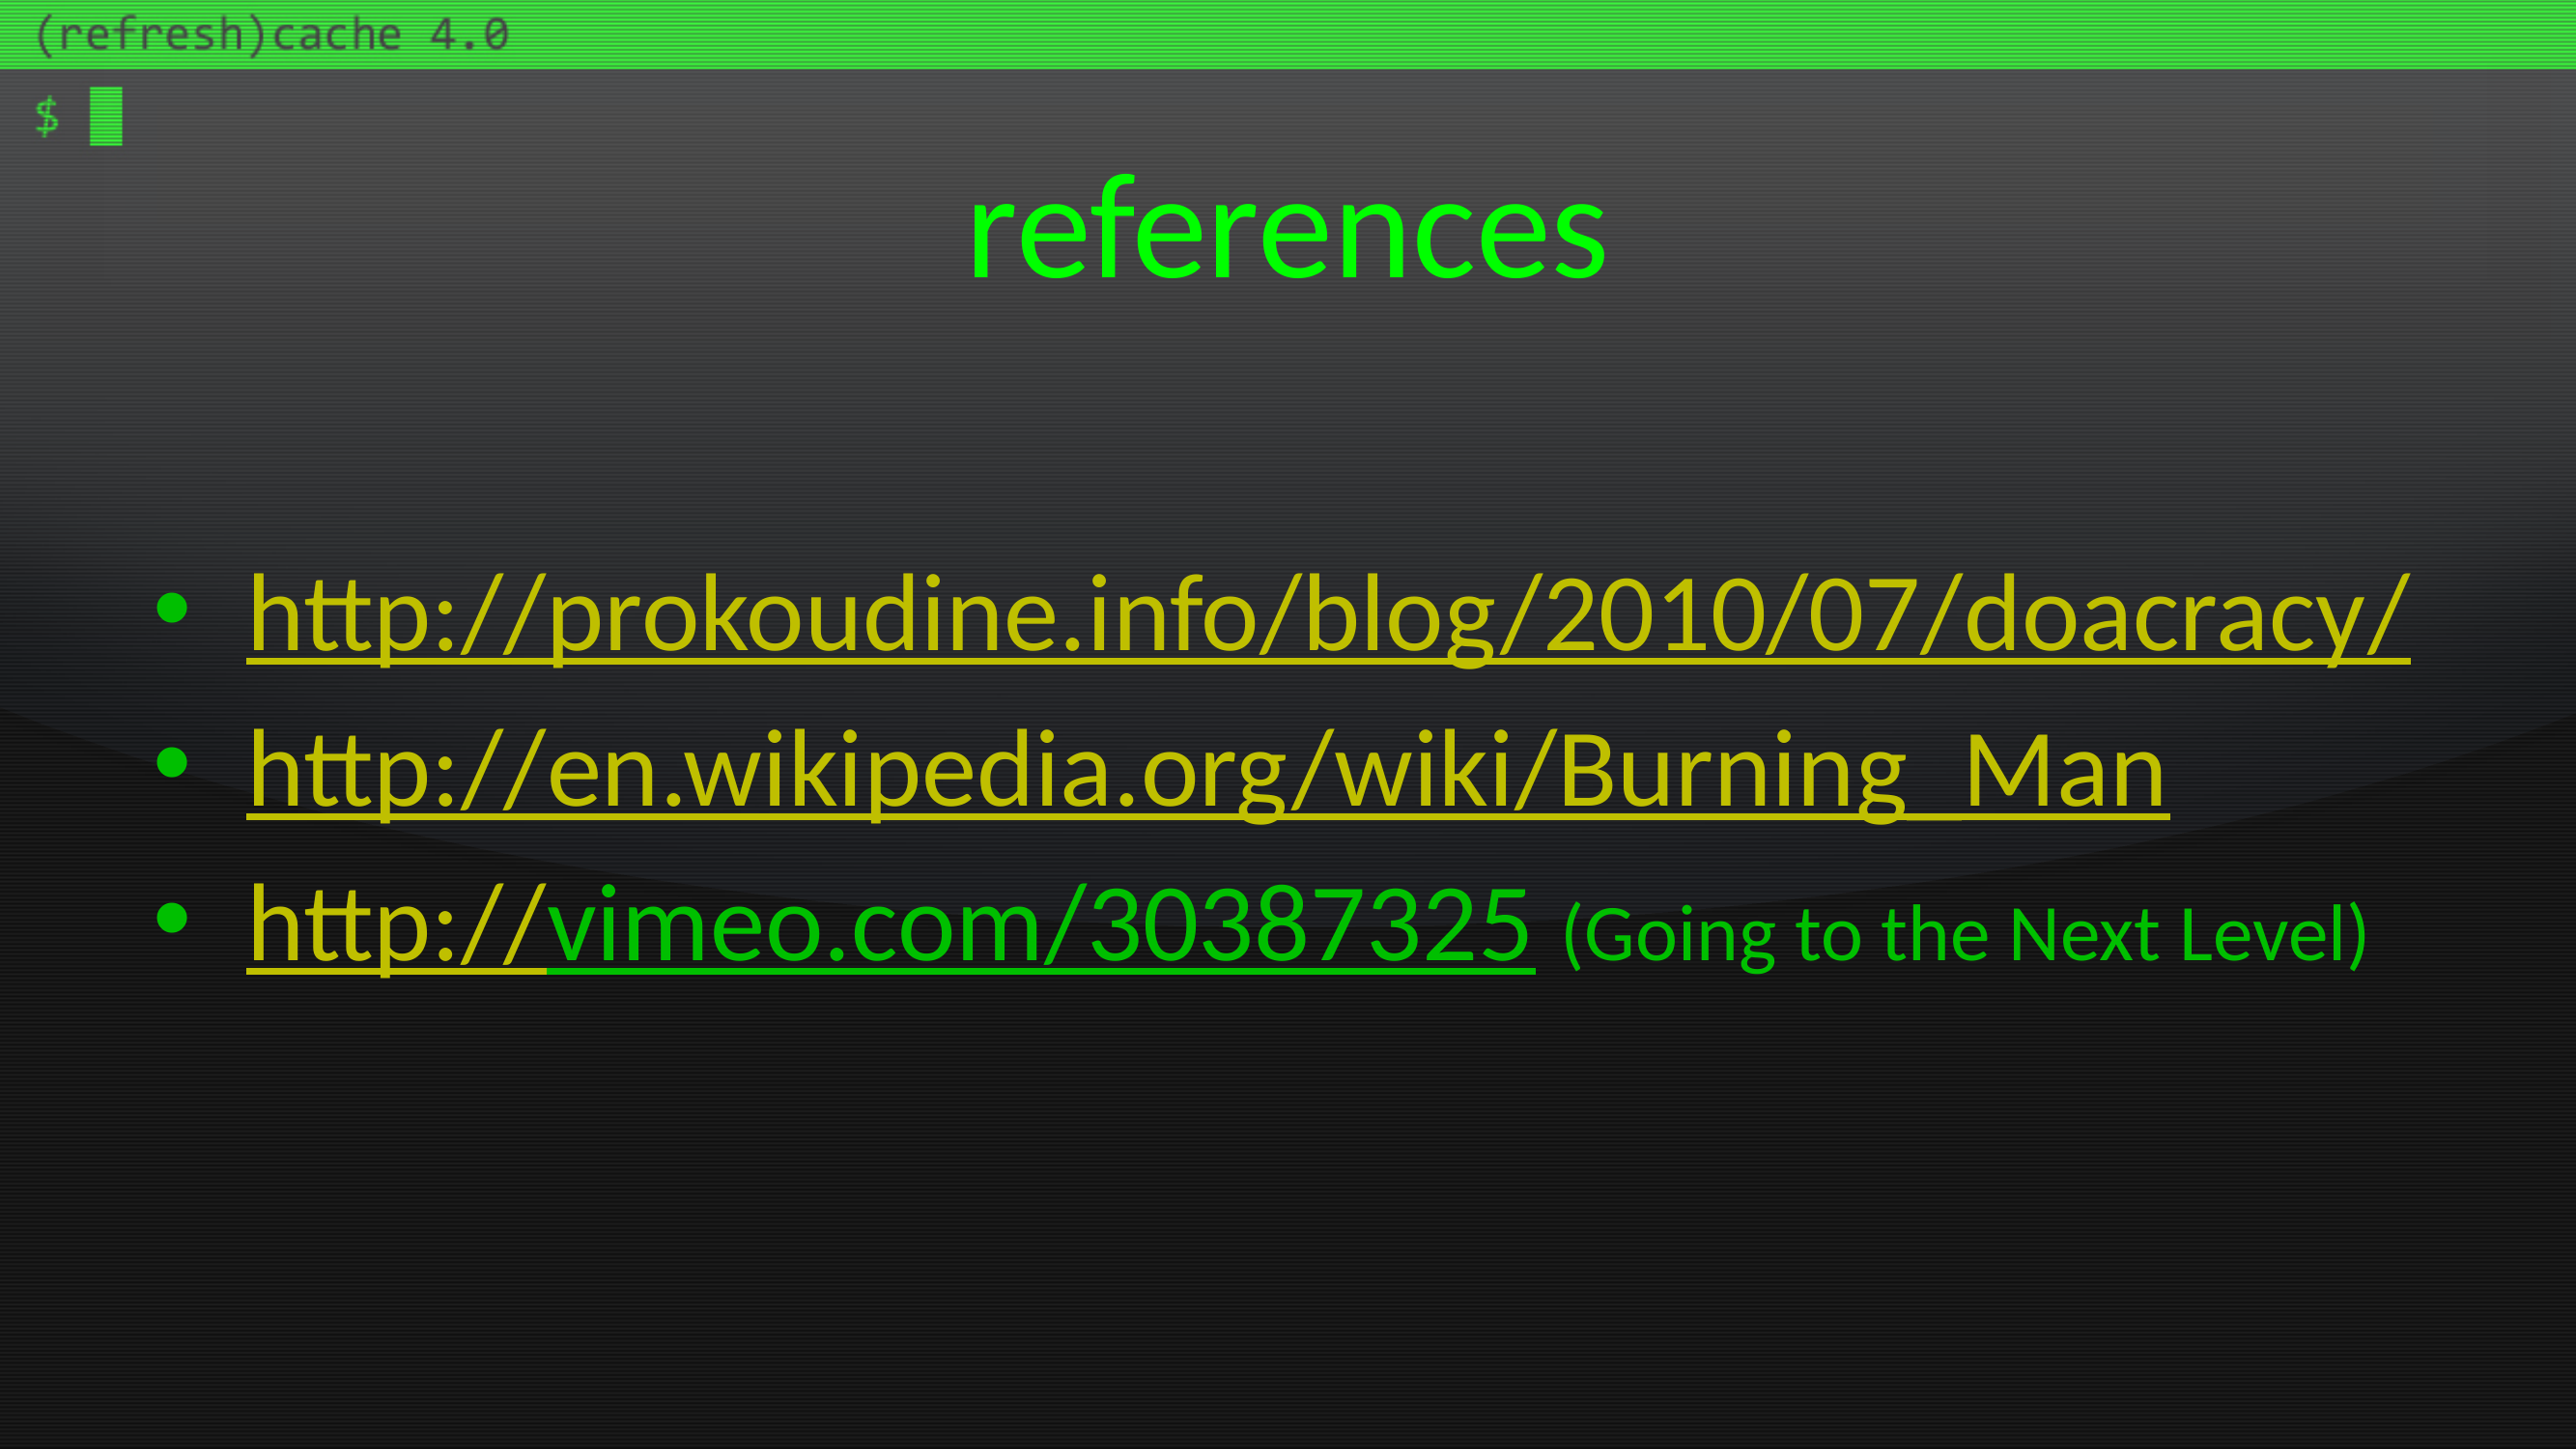

# references

http://prokoudine.info/blog/2010/07/doacracy/
http://en.wikipedia.org/wiki/Burning_Man
http://vimeo.com/30387325 (Going to the Next Level)